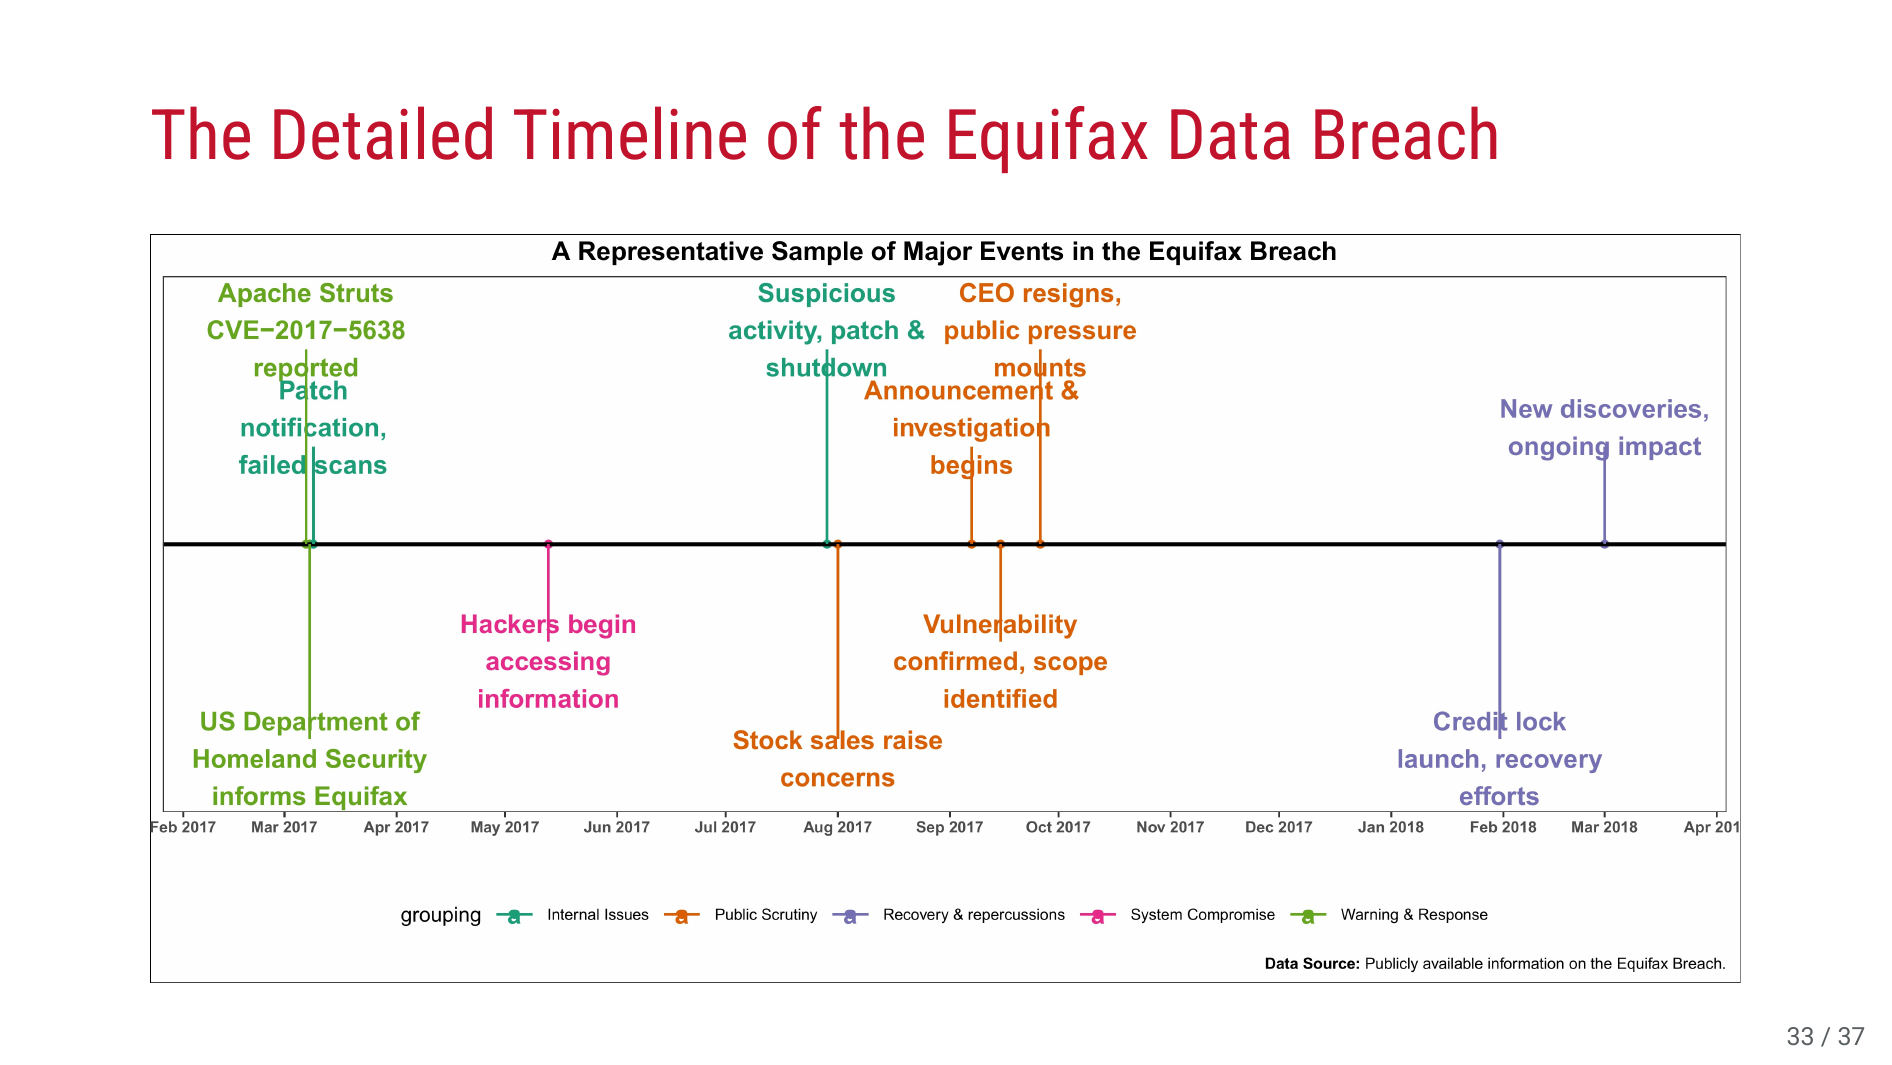

# The Detailed Timeline of the Equifax Data Breach

33 / 37